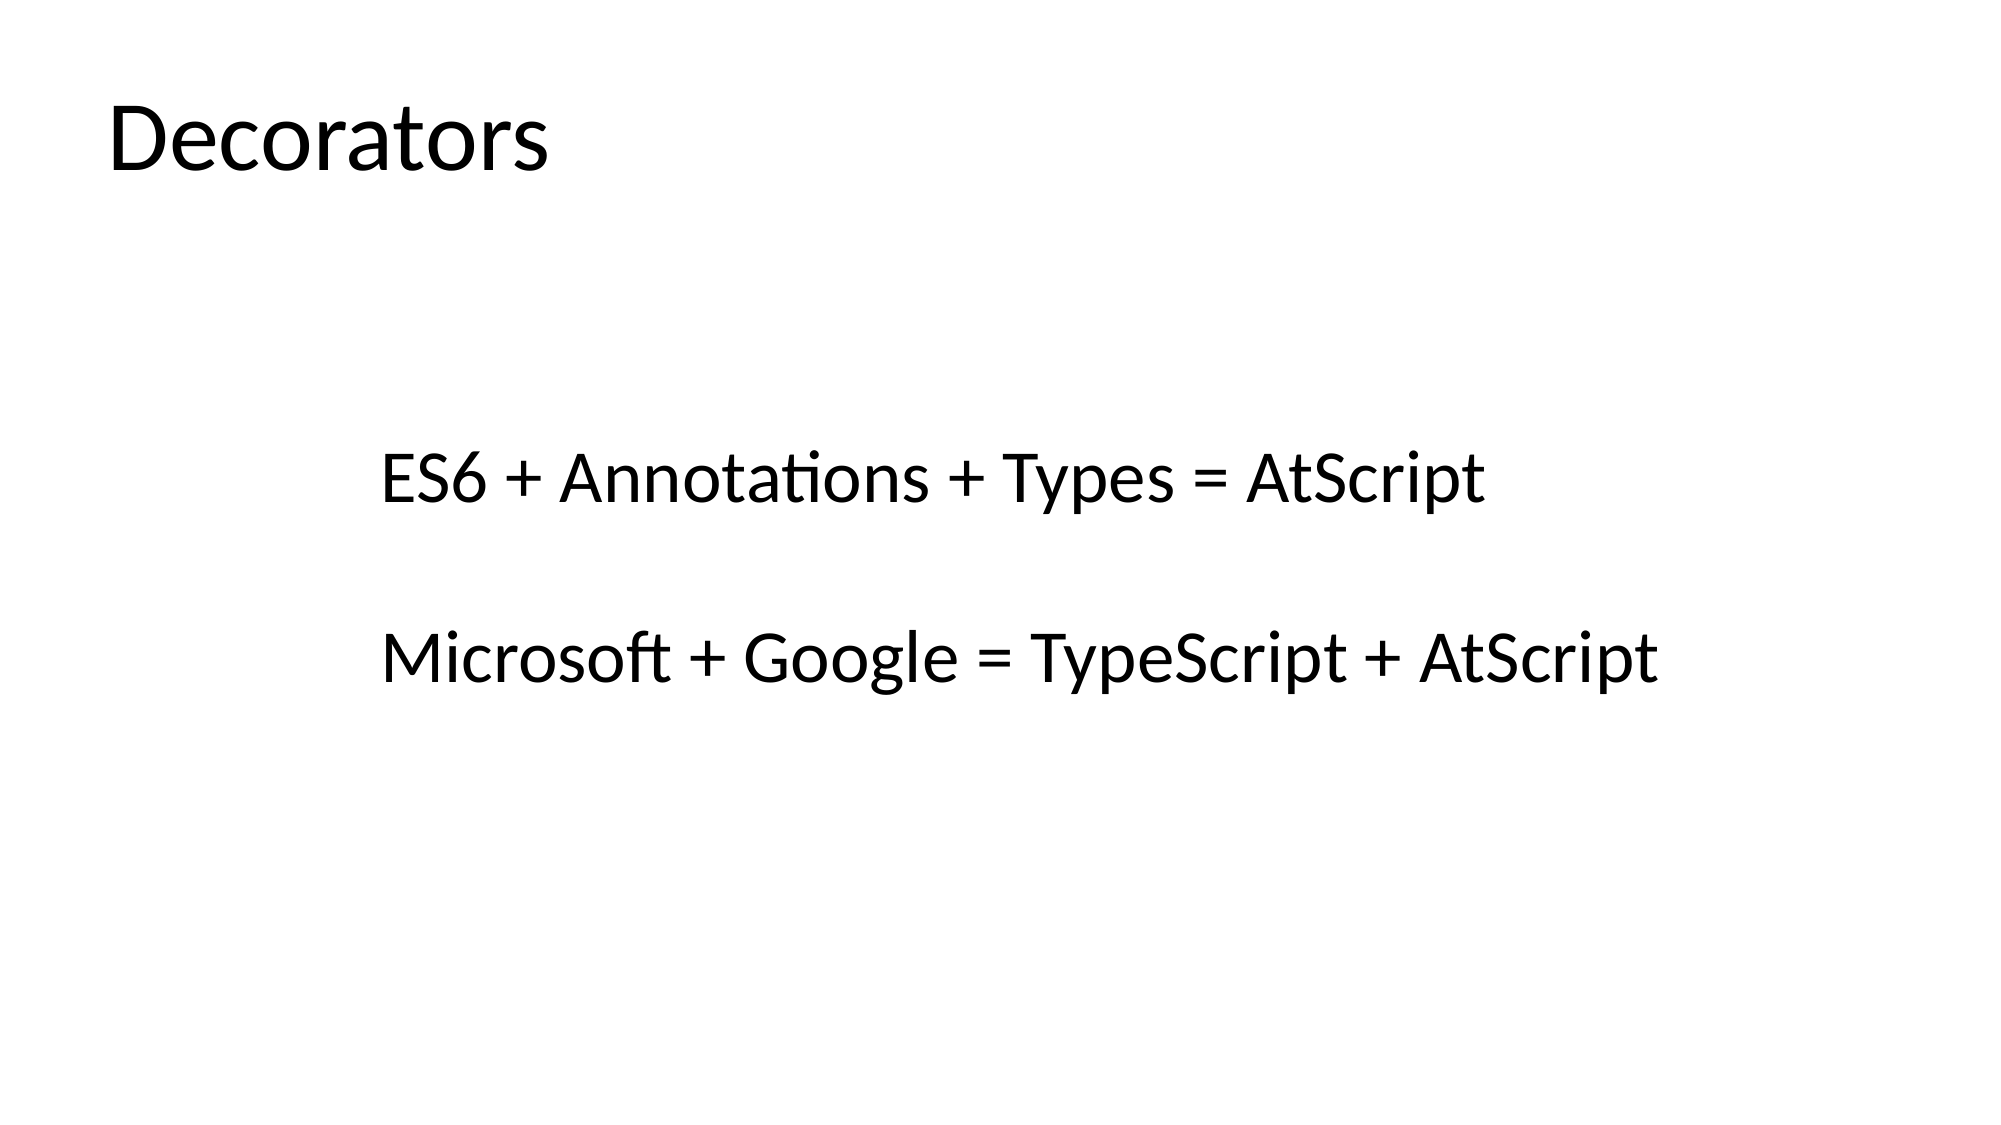

Decorators
ES6 + Annotations + Types = AtScript

Microsoft + Google = TypeScript + AtScript